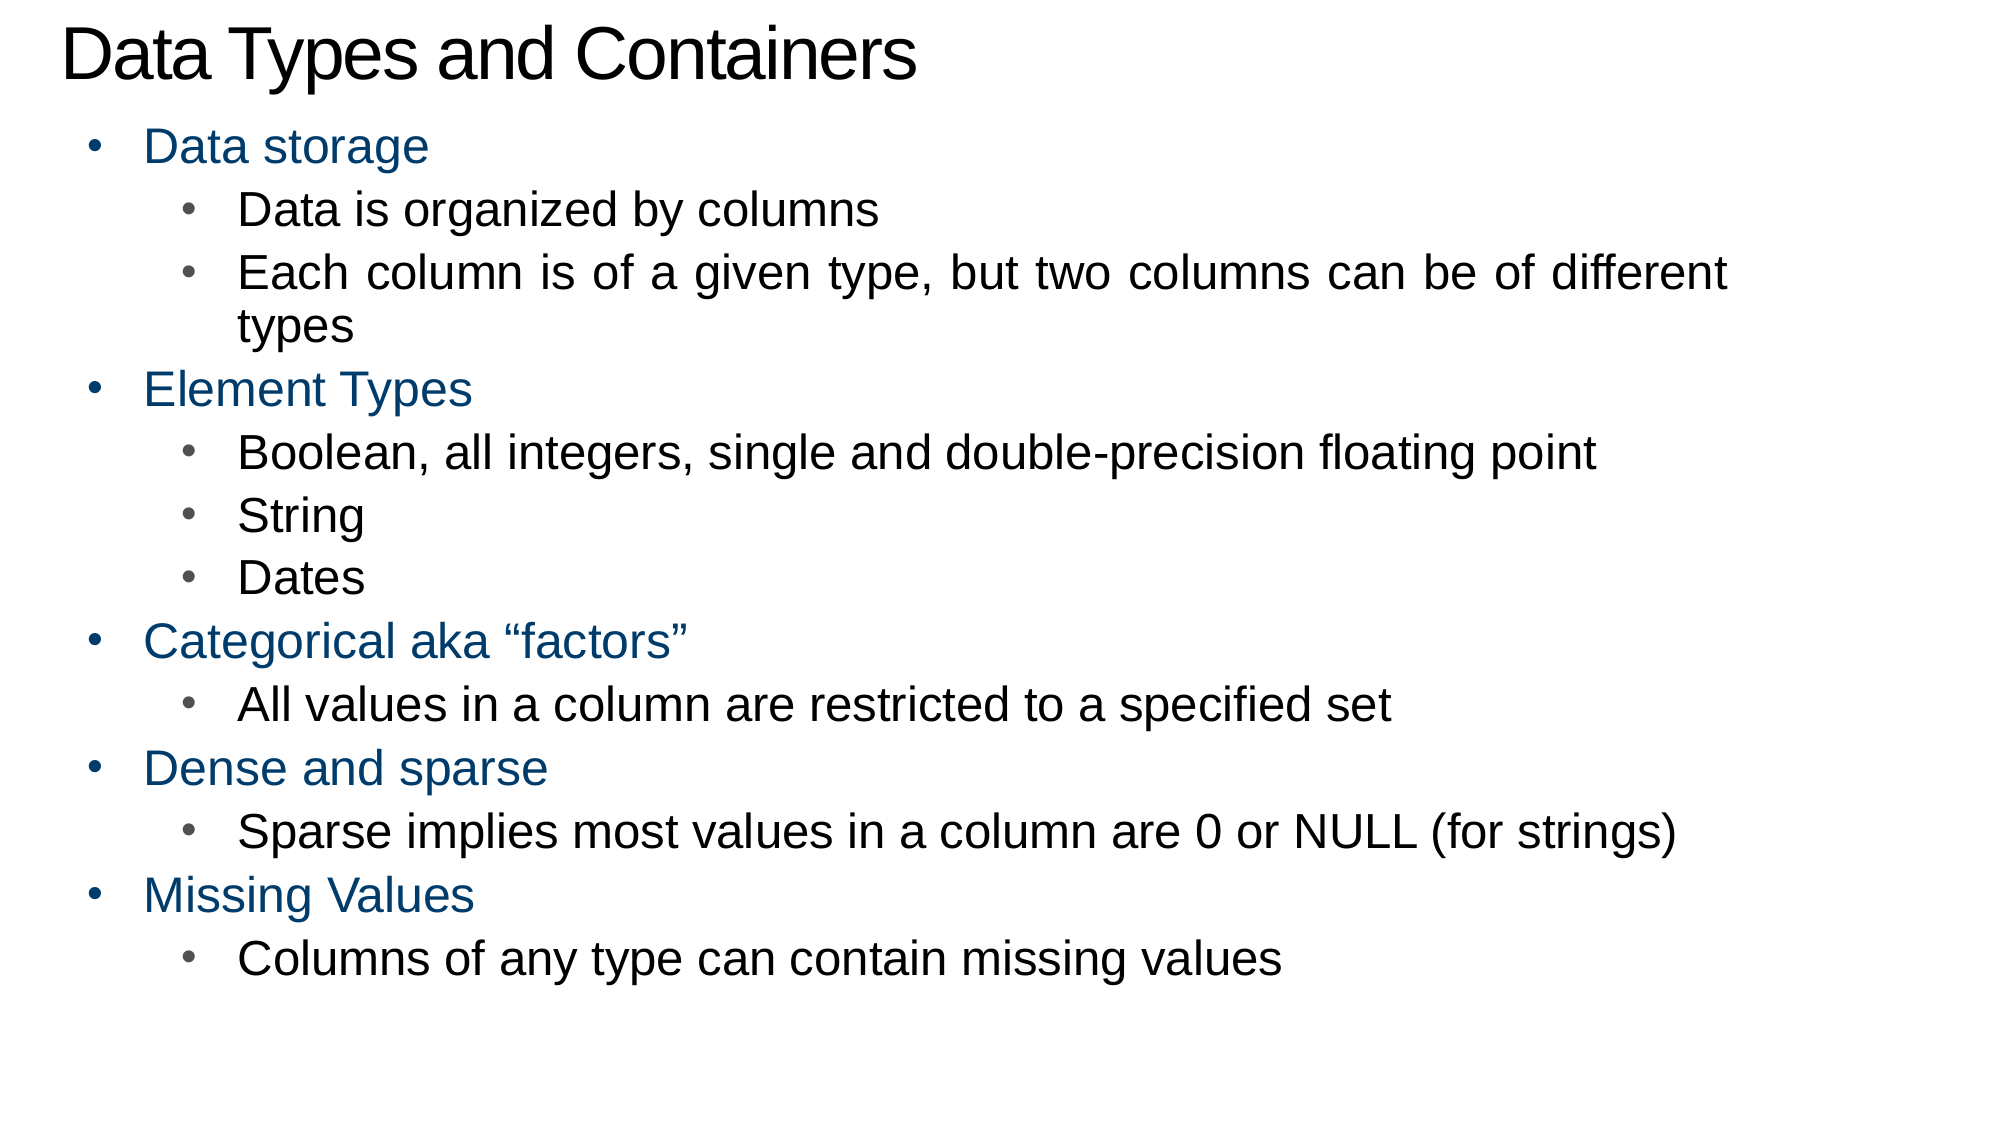

# Data Types and Containers
Data storage
Data is organized by columns
Each column is of a given type, but two columns can be of different types
Element Types
Boolean, all integers, single and double-precision floating point
String
Dates
Categorical aka “factors”
All values in a column are restricted to a specified set
Dense and sparse
Sparse implies most values in a column are 0 or NULL (for strings)
Missing Values
Columns of any type can contain missing values